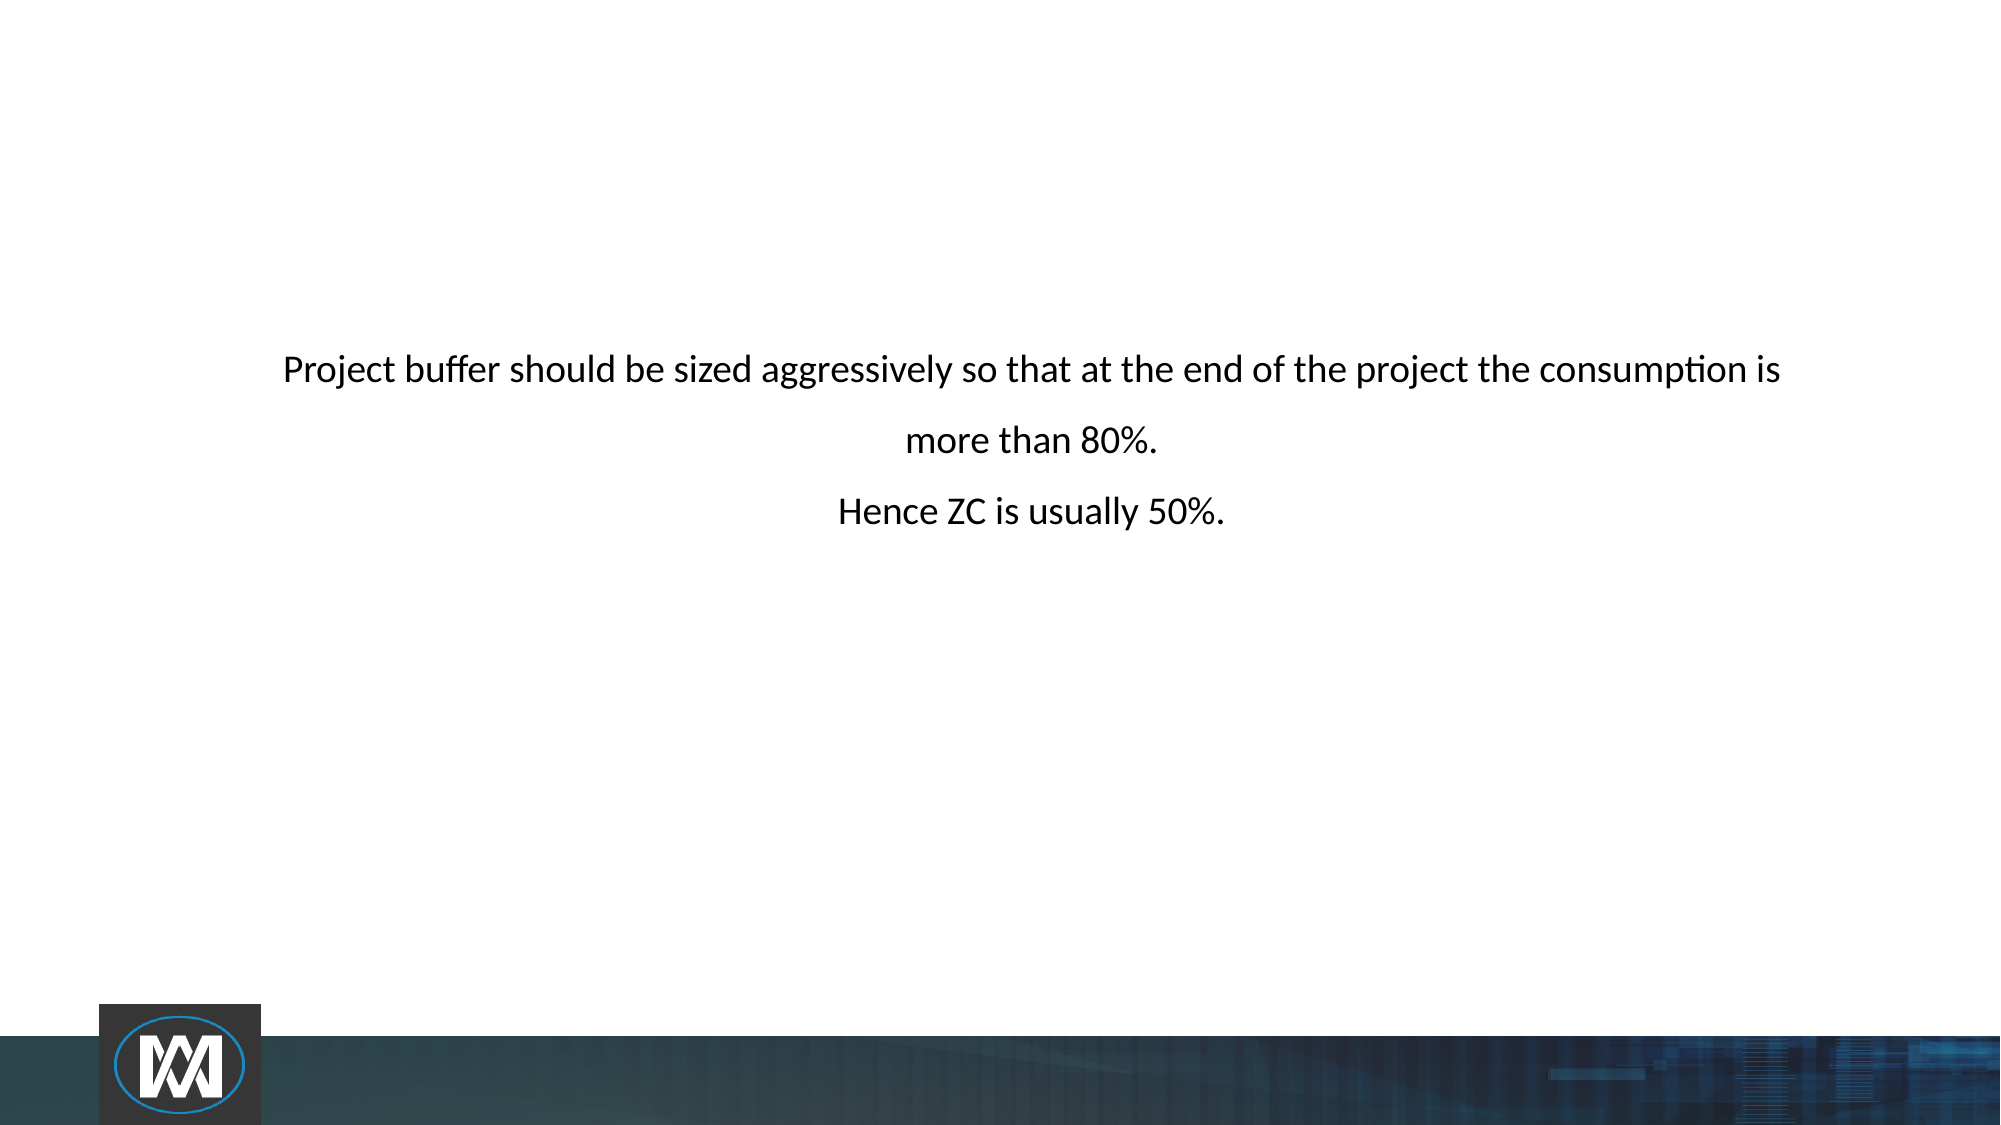

# Project buffer should be sized aggressively so that at the end of the project the consumption is more than 80%. Hence ZC is usually 50%.